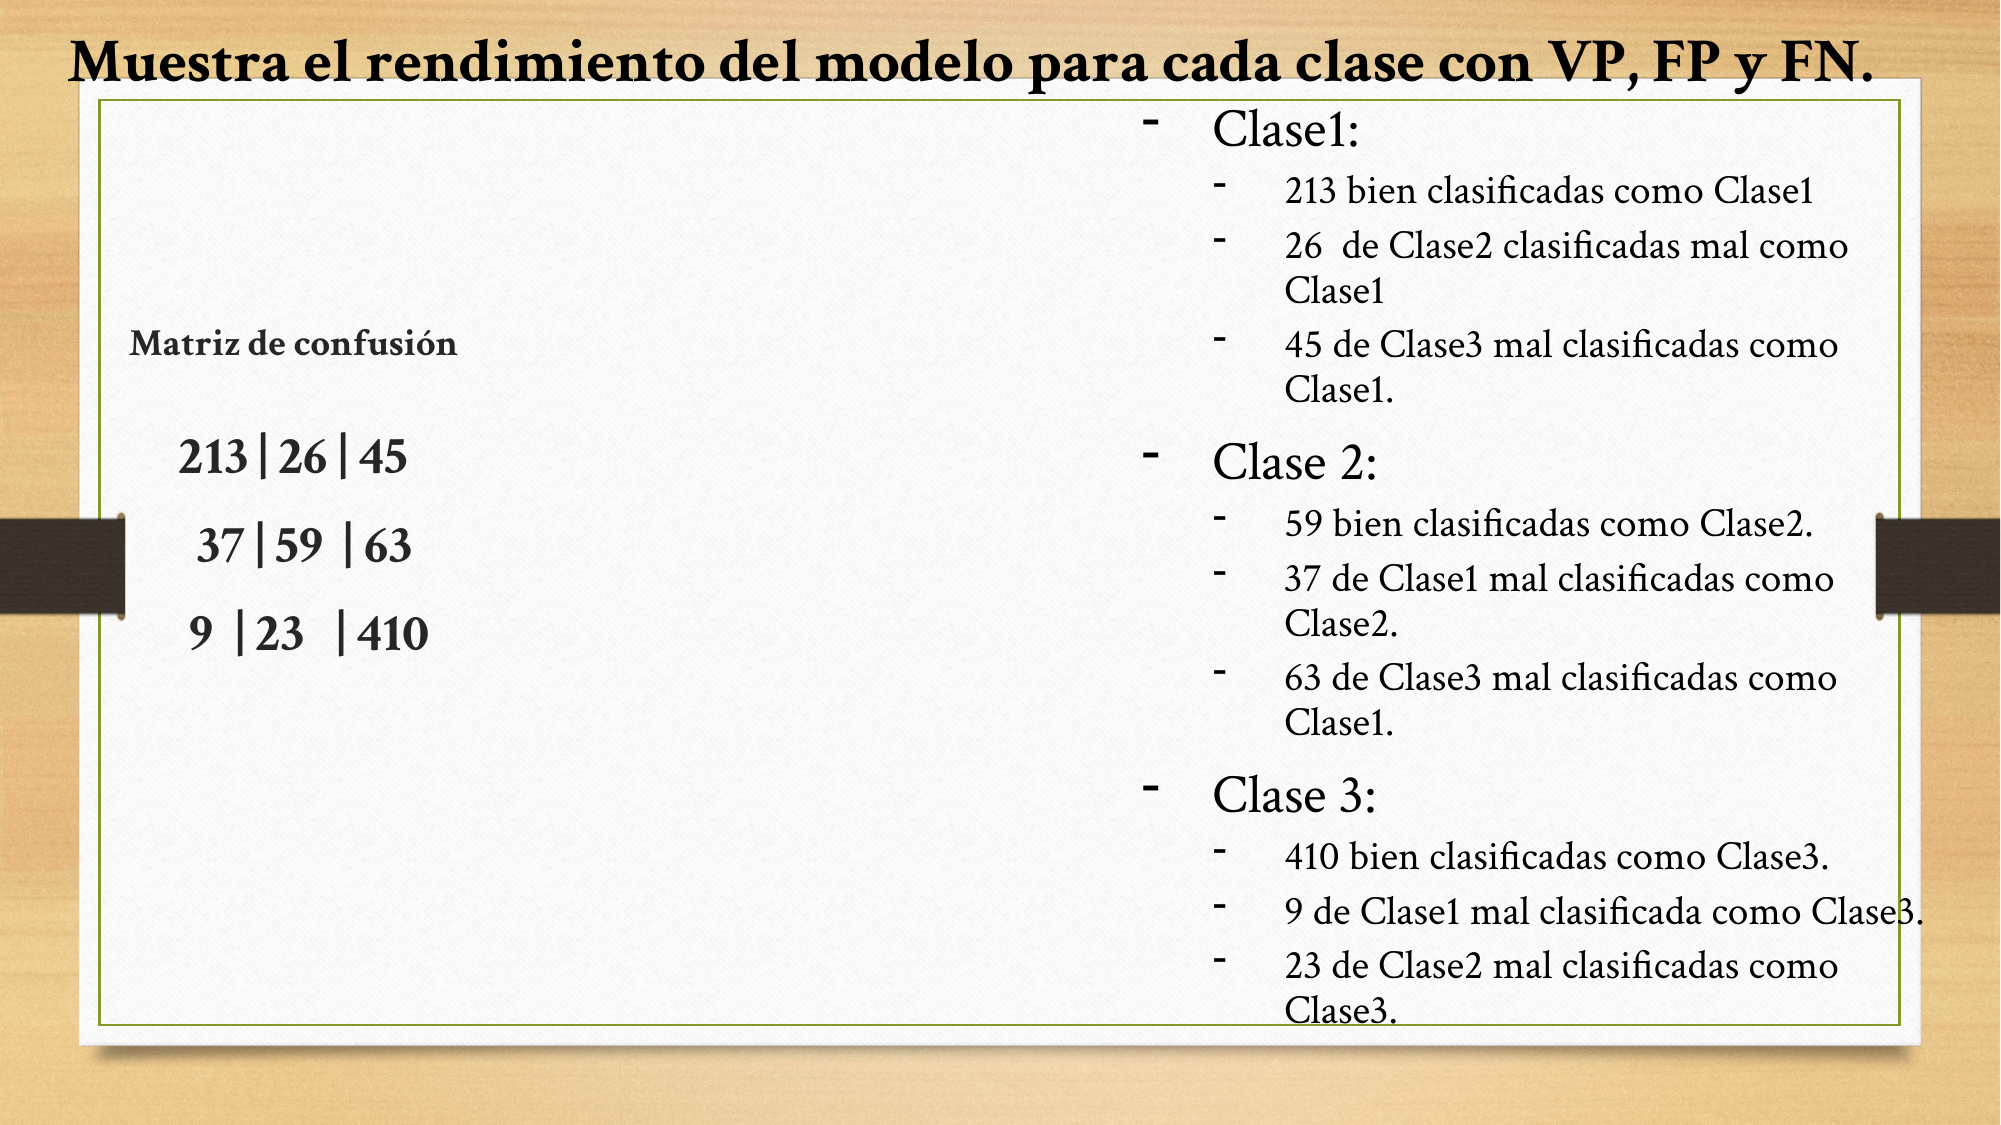

Muestra el rendimiento del modelo para cada clase con VP, FP y FN.

Clase1:
213 bien clasificadas como Clase1
26  de Clase2 clasificadas mal como Clase1
45 de Clase3 mal clasificadas como Clase1.
Clase 2:
59 bien clasificadas como Clase2.
37 de Clase1 mal clasificadas como Clase2.
63 de Clase3 mal clasificadas como Clase1.
Clase 3:
410 bien clasificadas como Clase3.
9 de Clase1 mal clasificada como Clase3.
23 de Clase2 mal clasificadas como Clase3.

# Matriz de confusión
213 | 26 | 45
  37 | 59  | 63
   9  | 23   | 410